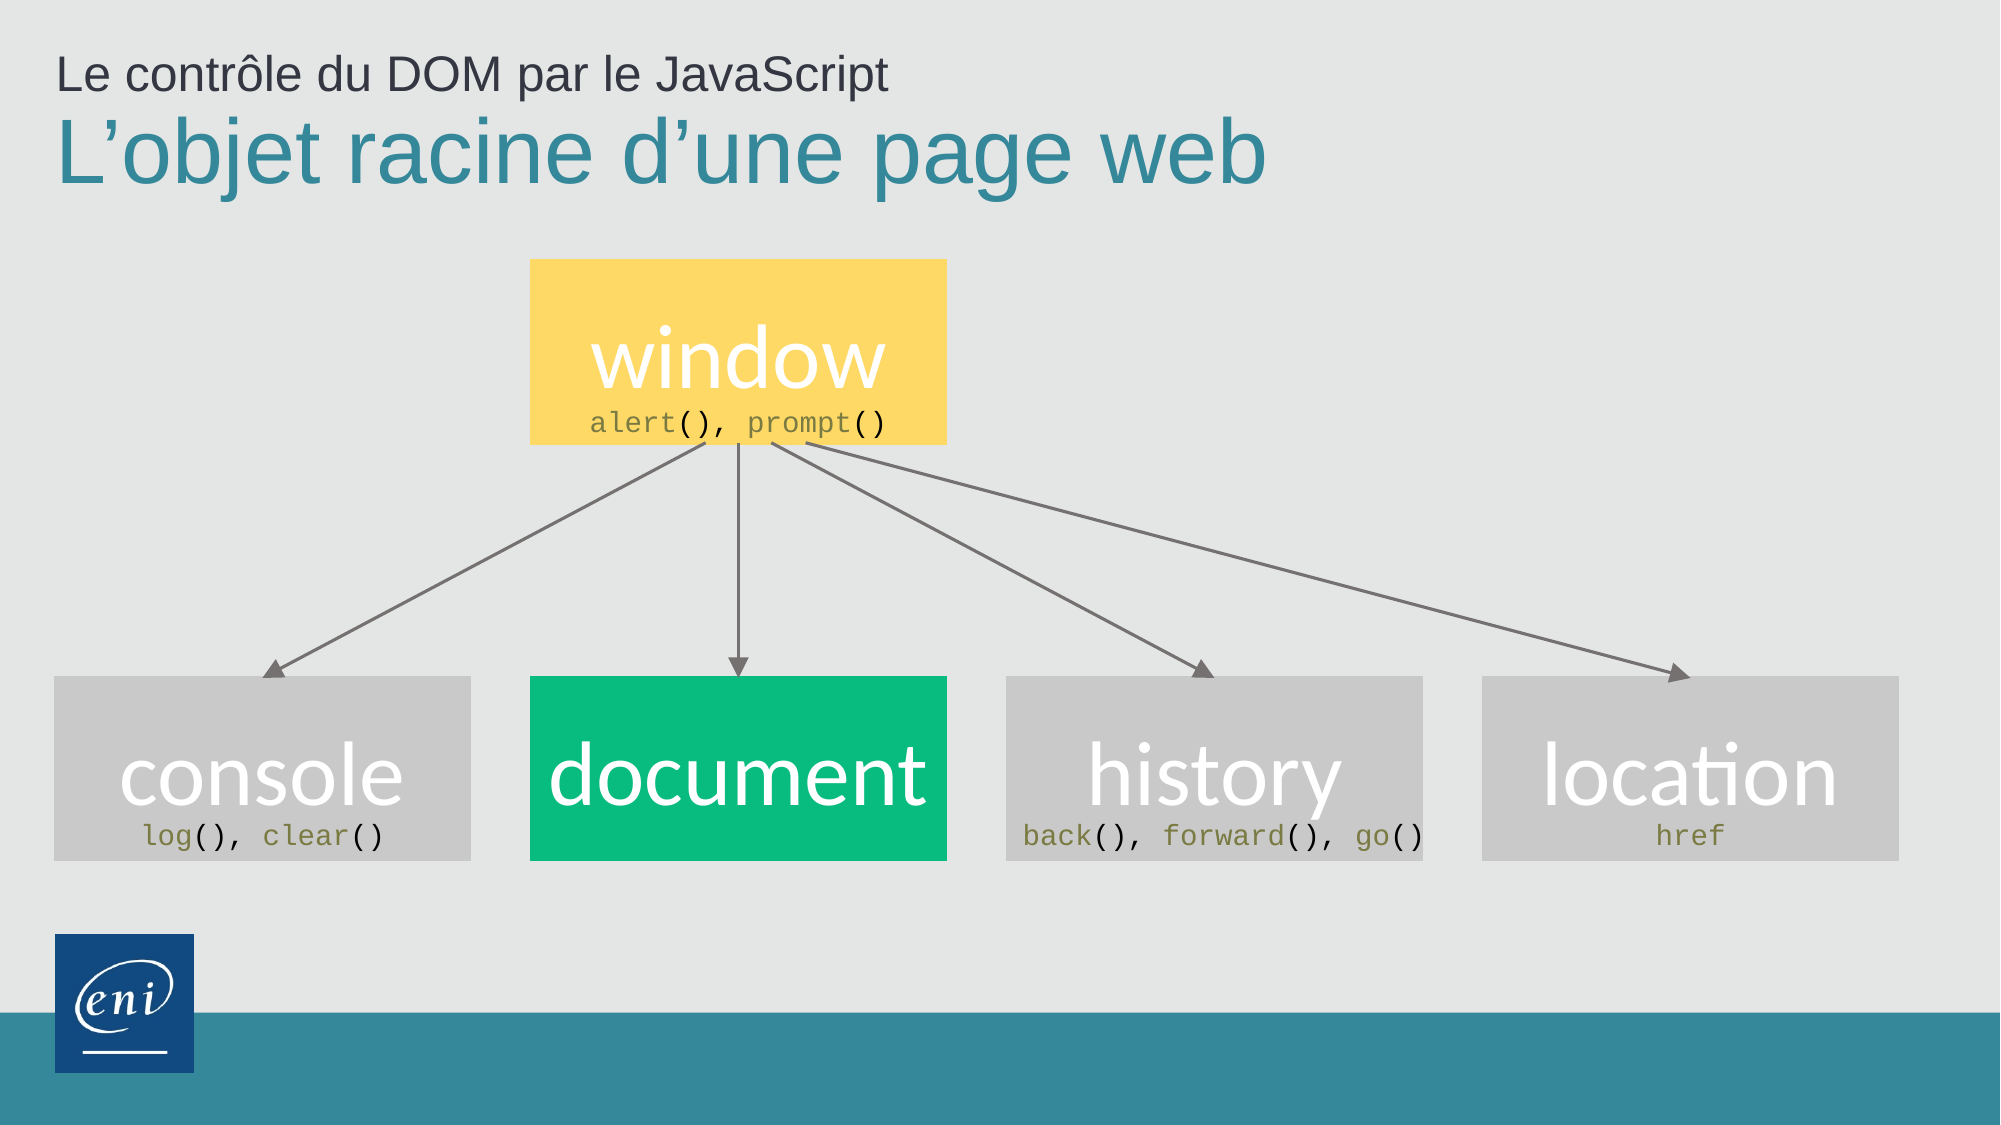

Le contrôle du DOM par le JavaScript
# L’objet racine d’une page web
window
alert(), prompt()
console
document
history
location
log(), clear()
back(), forward(), go()
href